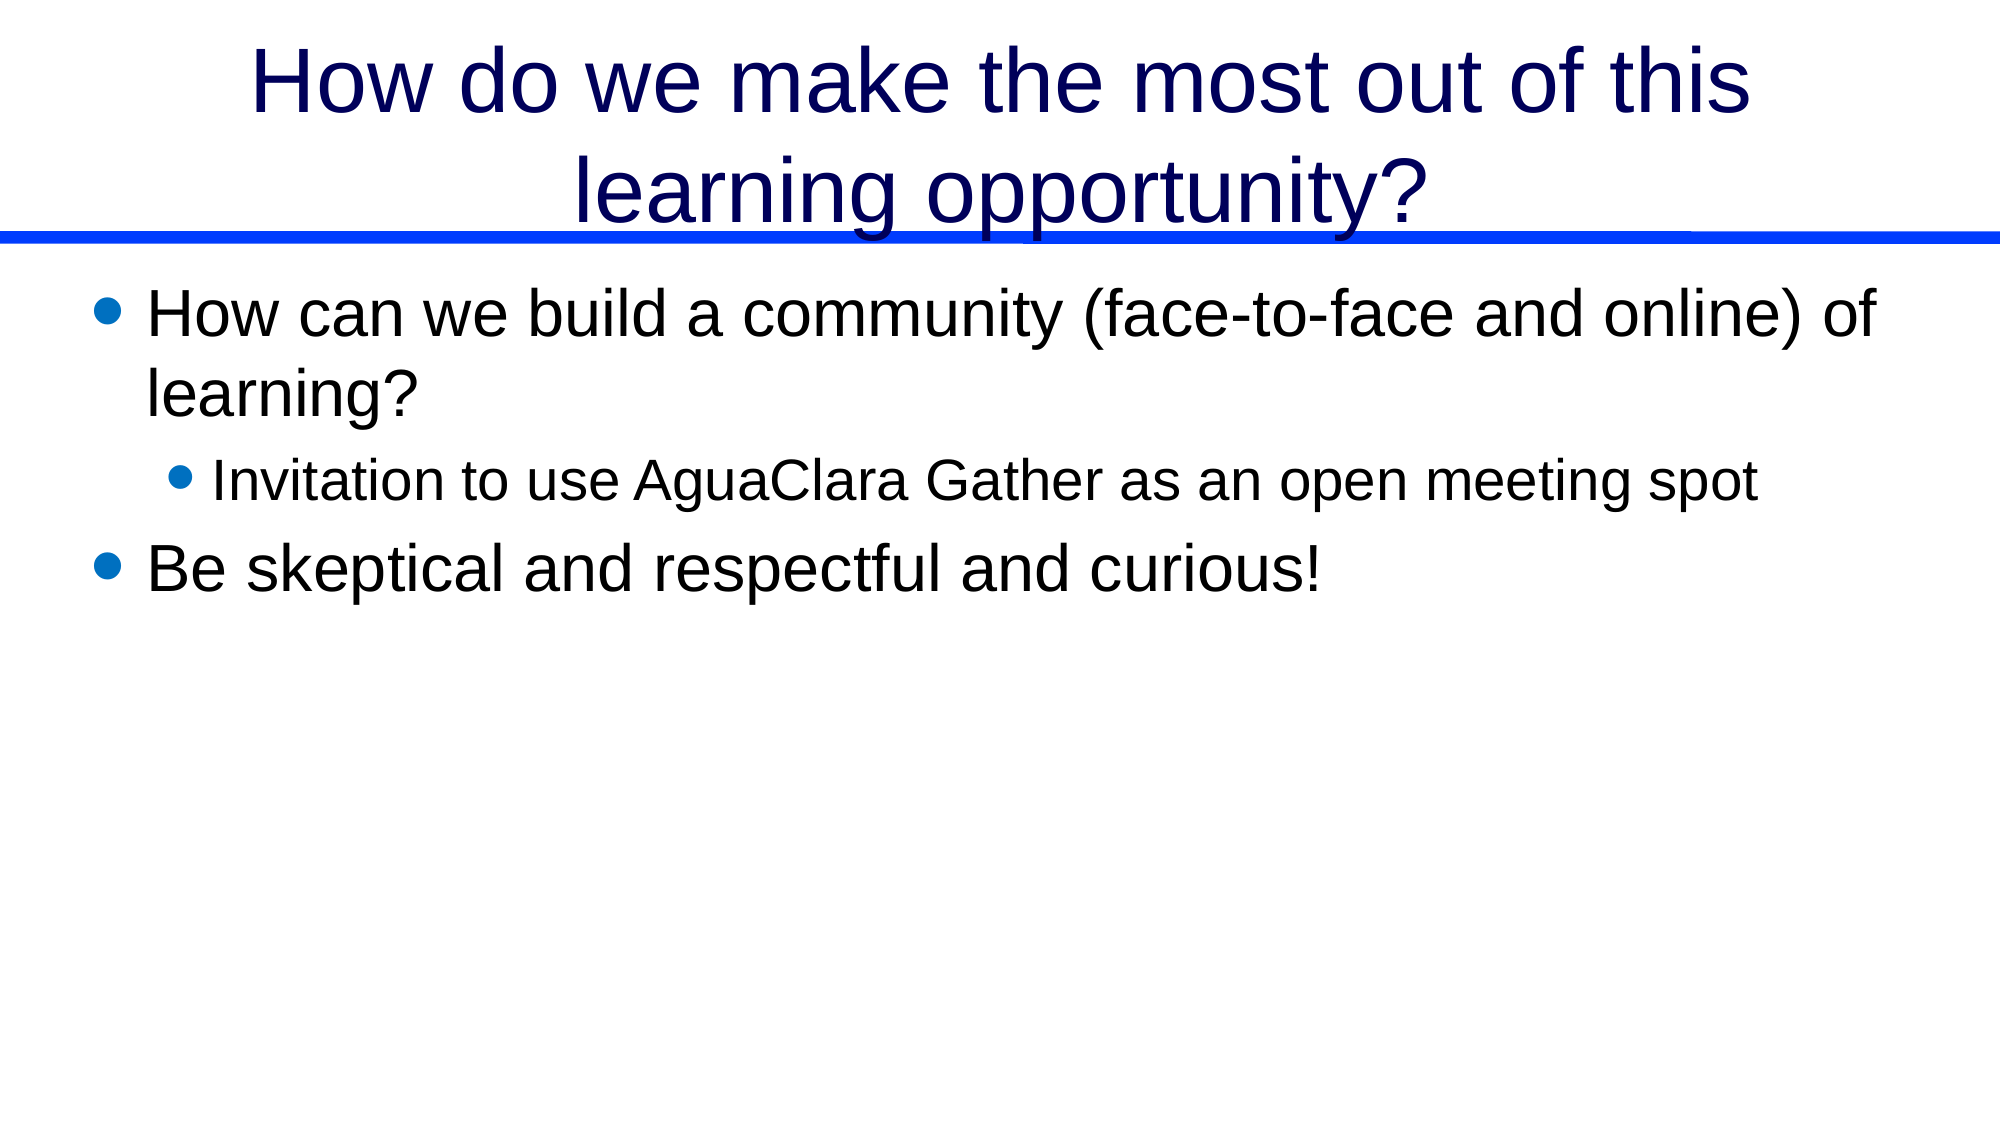

# How do we make the most out of this learning opportunity?
How can we build a community (face-to-face and online) of learning?
Invitation to use AguaClara Gather as an open meeting spot
Be skeptical and respectful and curious!